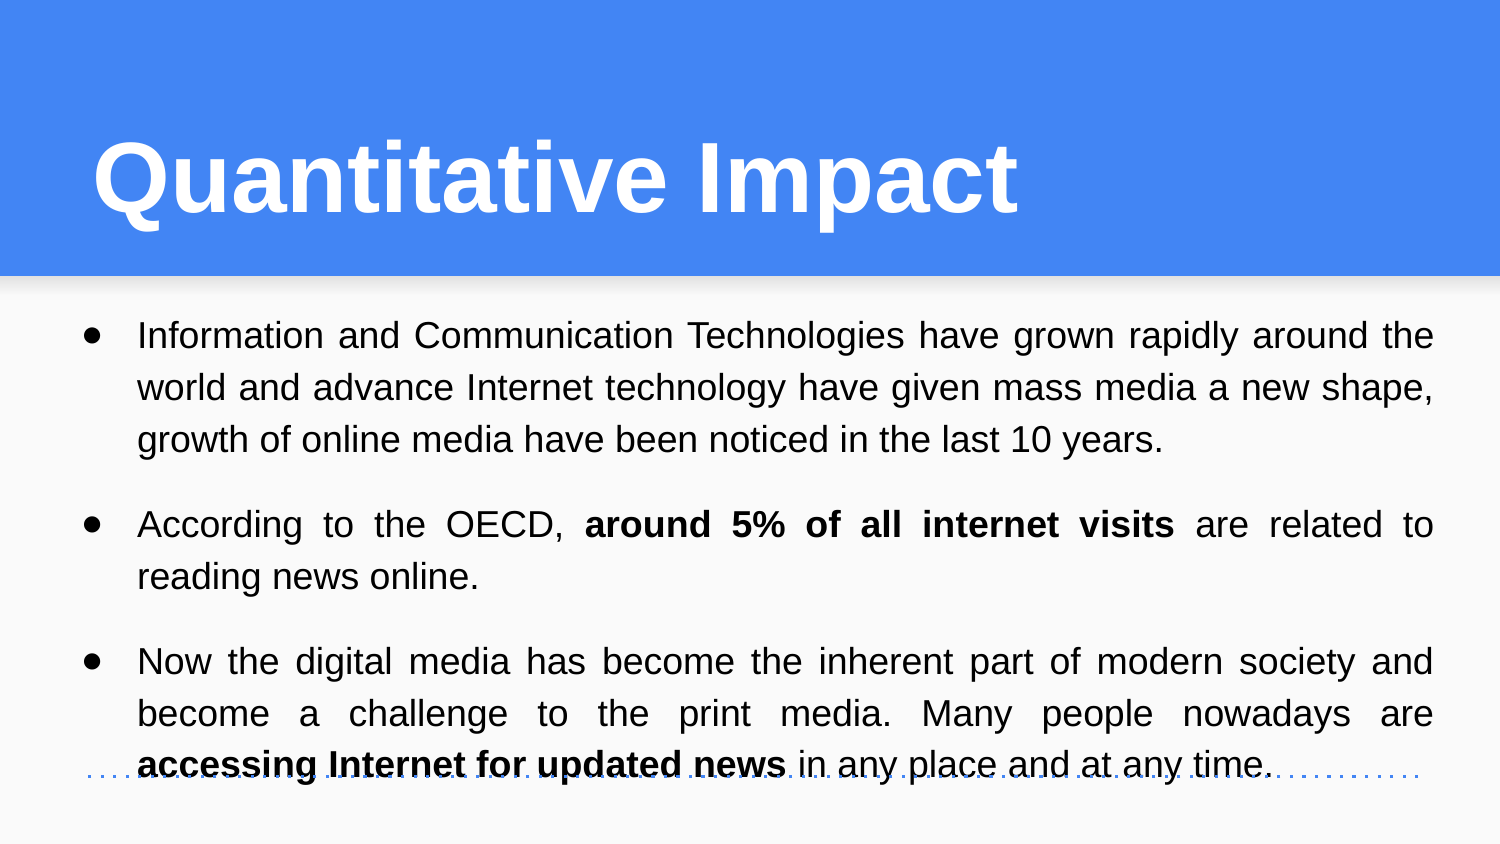

# Quantitative Impact
Information and Communication Technologies have grown rapidly around the world and advance Internet technology have given mass media a new shape, growth of online media have been noticed in the last 10 years.
According to the OECD, around 5% of all internet visits are related to reading news online.
Now the digital media has become the inherent part of modern society and become a challenge to the print media. Many people nowadays are accessing Internet for updated news in any place and at any time.